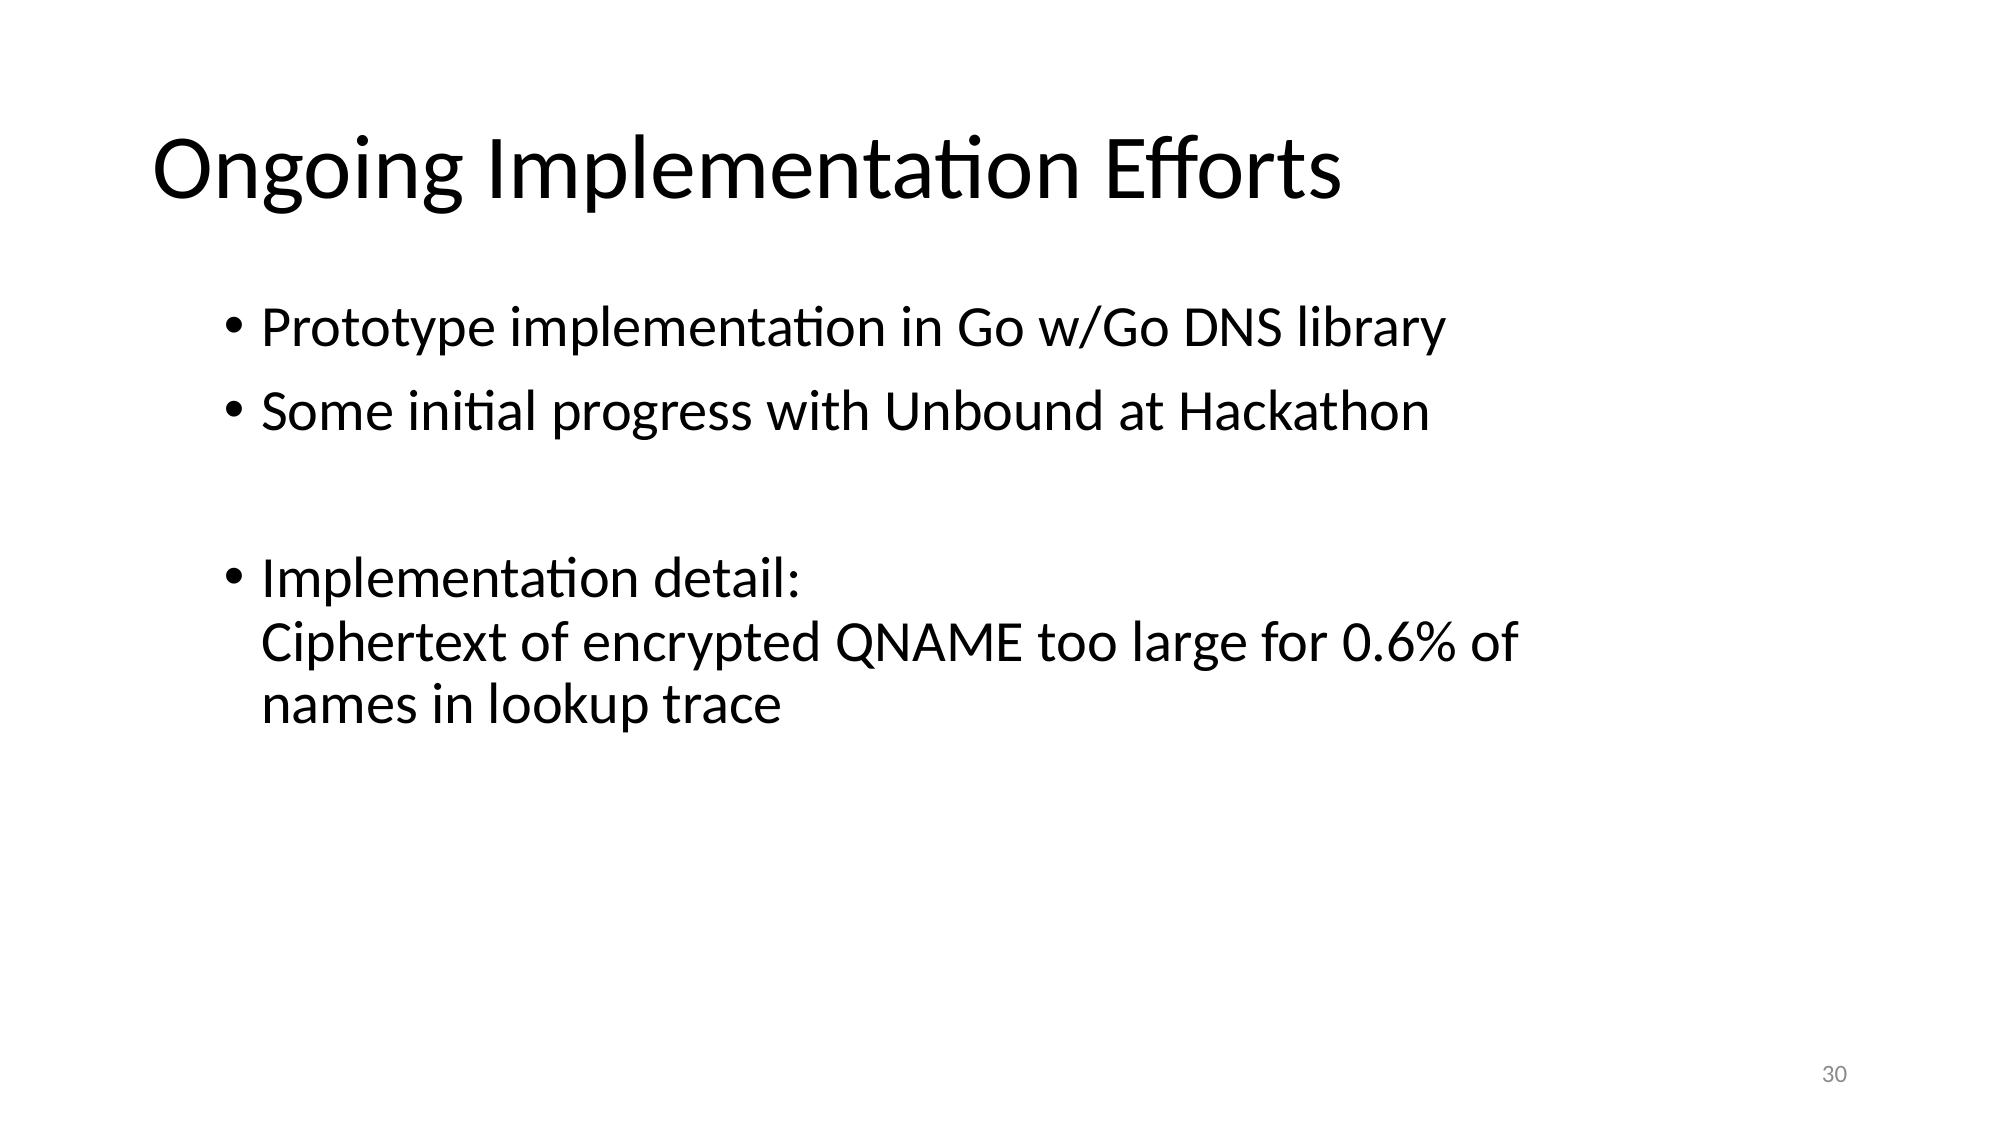

# Ongoing Implementation Efforts
Prototype implementation in Go w/Go DNS library
Some initial progress with Unbound at Hackathon

Implementation detail:
Ciphertext of encrypted QNAME too large for 0.6% of names in lookup trace
30